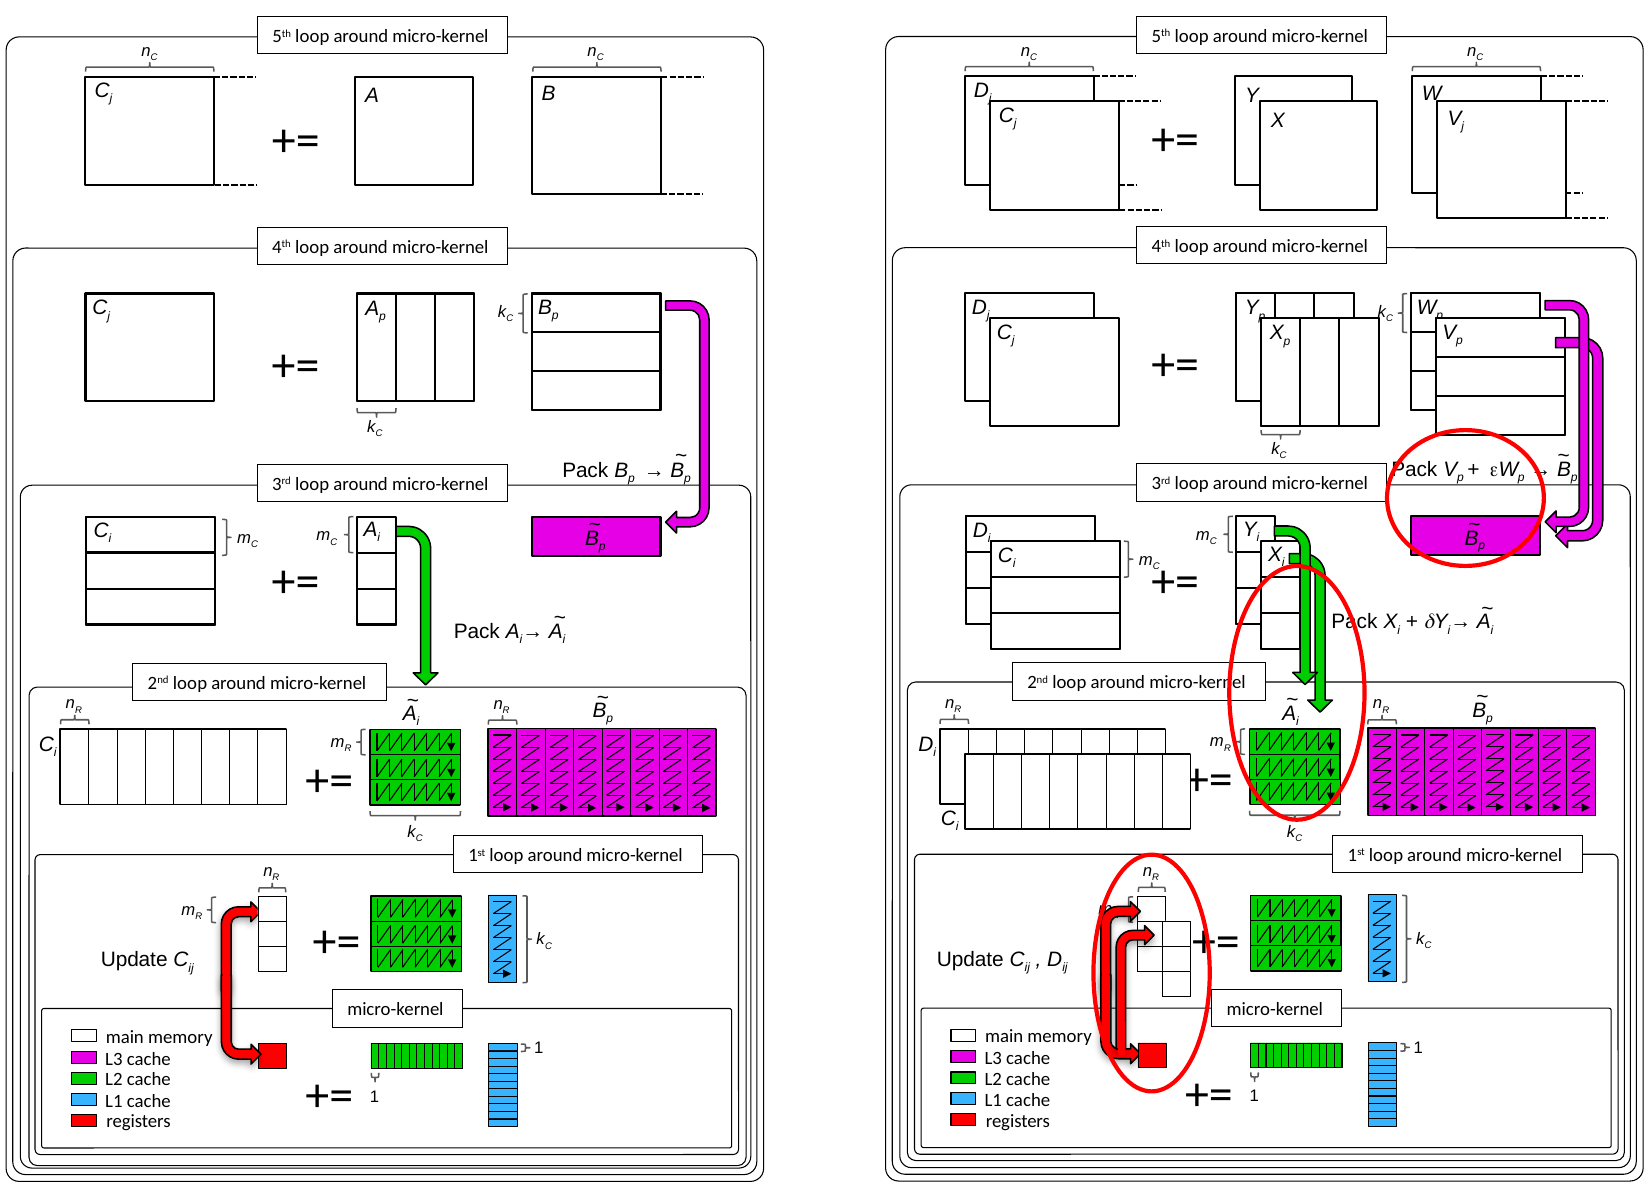

5th loop around micro-kernel

5th loop around micro-kernel
nC
nC
nC
nC

Dj
W
Y

Cj
B
A

nC
nC
nC
nC
Cj
Vj
X

+=
+=
4th loop around micro-kernel

4th loop around micro-kernel

Wp
Dj
Yp

Bp
Cj
Ap

kC
kC

Vp
Cj
Xp

+=
+=

kC

kC

~
Pack Bp  → Bp
~
Pack Vp + εWp → Bp
3rd loop around micro-kernel

3rd loop around micro-kernel

~
~
Yi
Ai
Di
Ci

mC

Bp

mC

Bp

mC
Xi
Ci

mC
+=
+=

~

~
Pack Ai→ Ai
Pack Xi + δYi→ Ai

2nd loop around micro-kernel
2nd loop around micro-kernel
~
Bp
~
Bp
~
Ai
~
Ai

nR
nR
nR
nR

mR
Di
mR
Ci

+=
+=

Ci
kC
kC
1st loop around micro-kernel

1st loop around micro-kernel

nR
nR

mR
mR

Update Cij , Dij
+=

Update Cij
+=
kC

kC

micro-kernel
micro-kernel

main memory
main memory

1

1

L3 cache
L3 cache

+=
+=
L2 cache
L2 cache

1
1
L1 cache
L1 cache

registers
registers